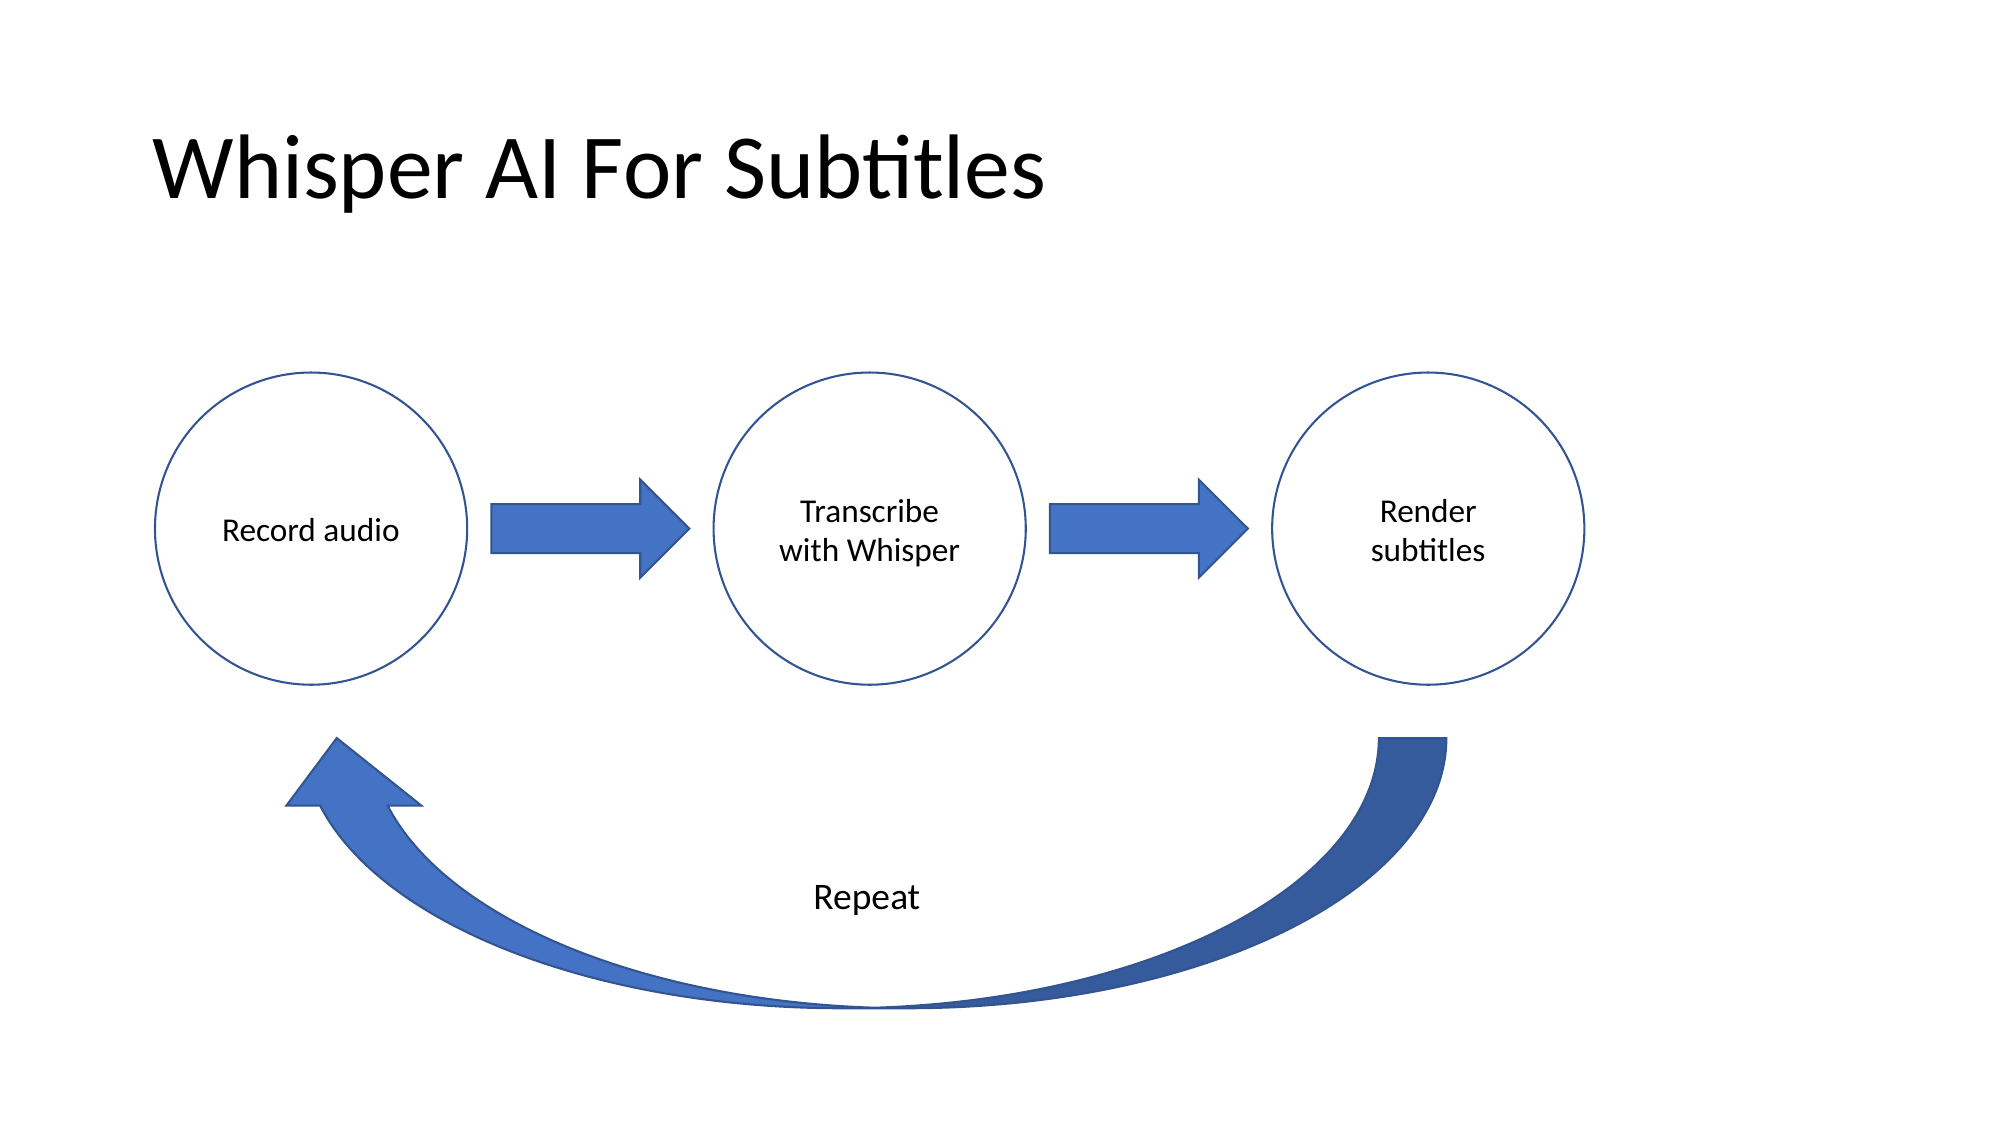

# Whisper AI For Subtitles
Record audio
Transcribe with Whisper
Render subtitles

Repeat